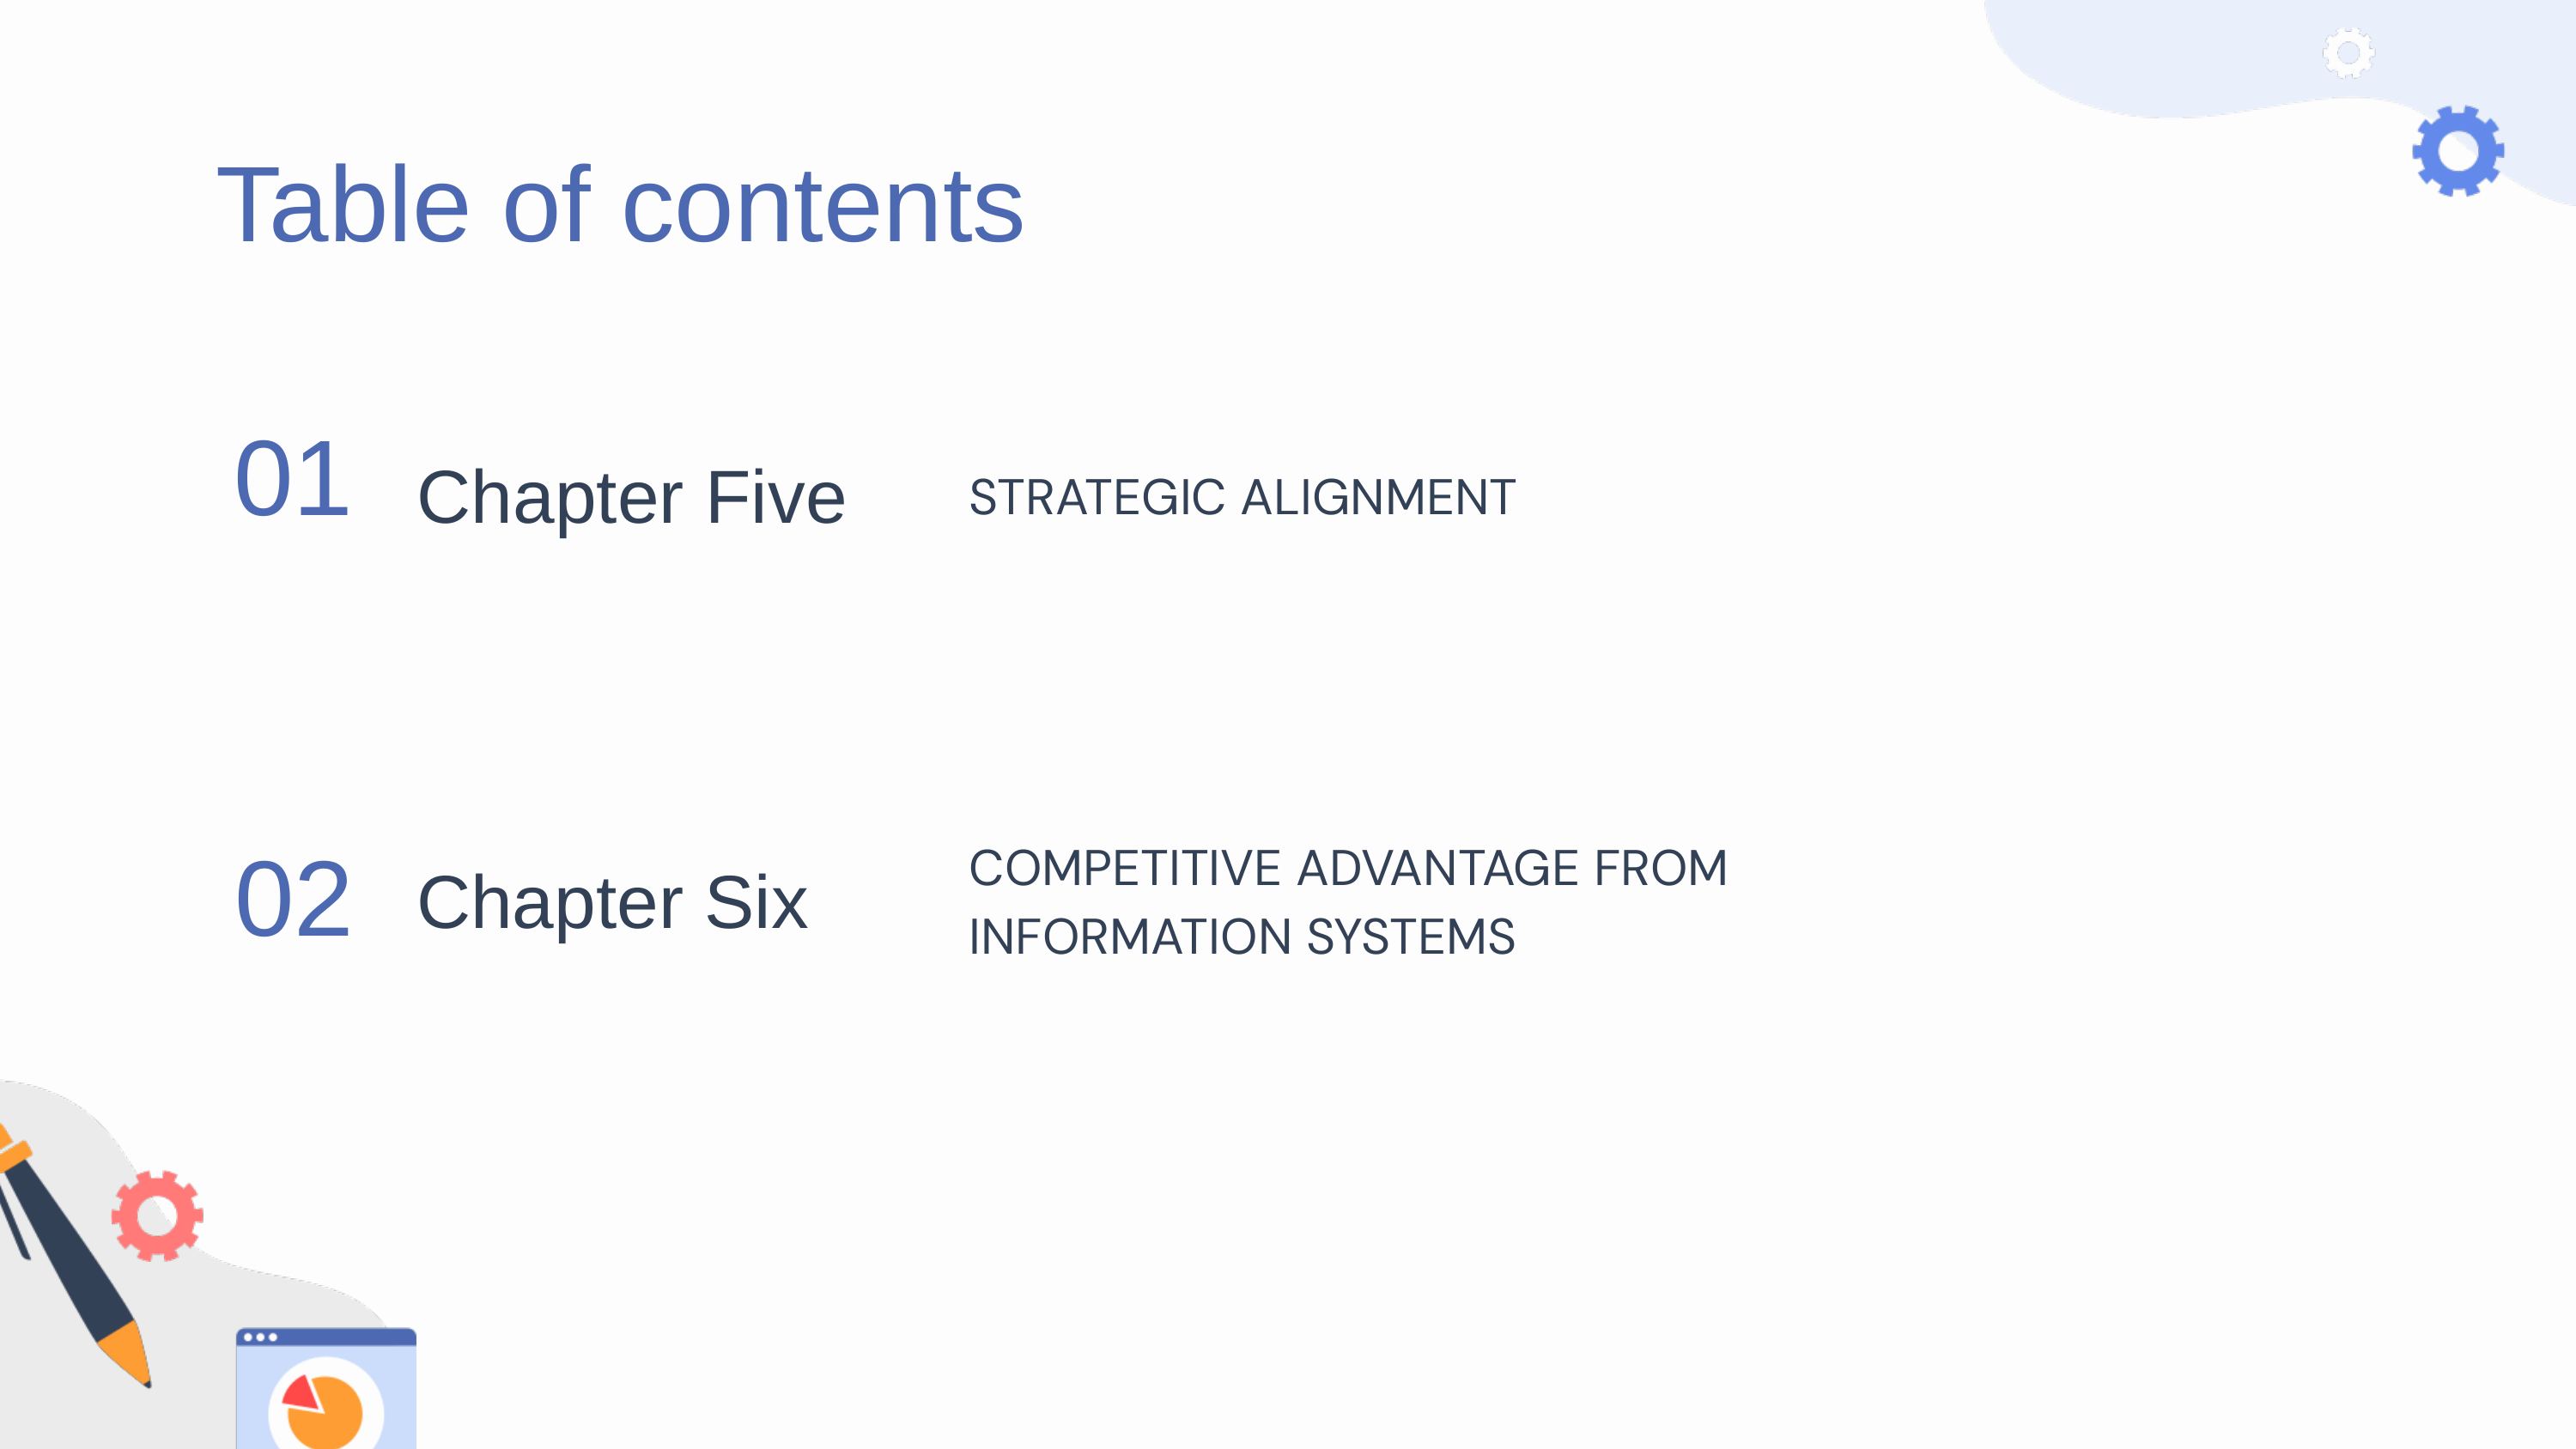

Table of contents
01
Chapter Five
STRATEGIC ALIGNMENT
COMPETITIVE ADVANTAGE FROM INFORMATION SYSTEMS
02
Chapter Six